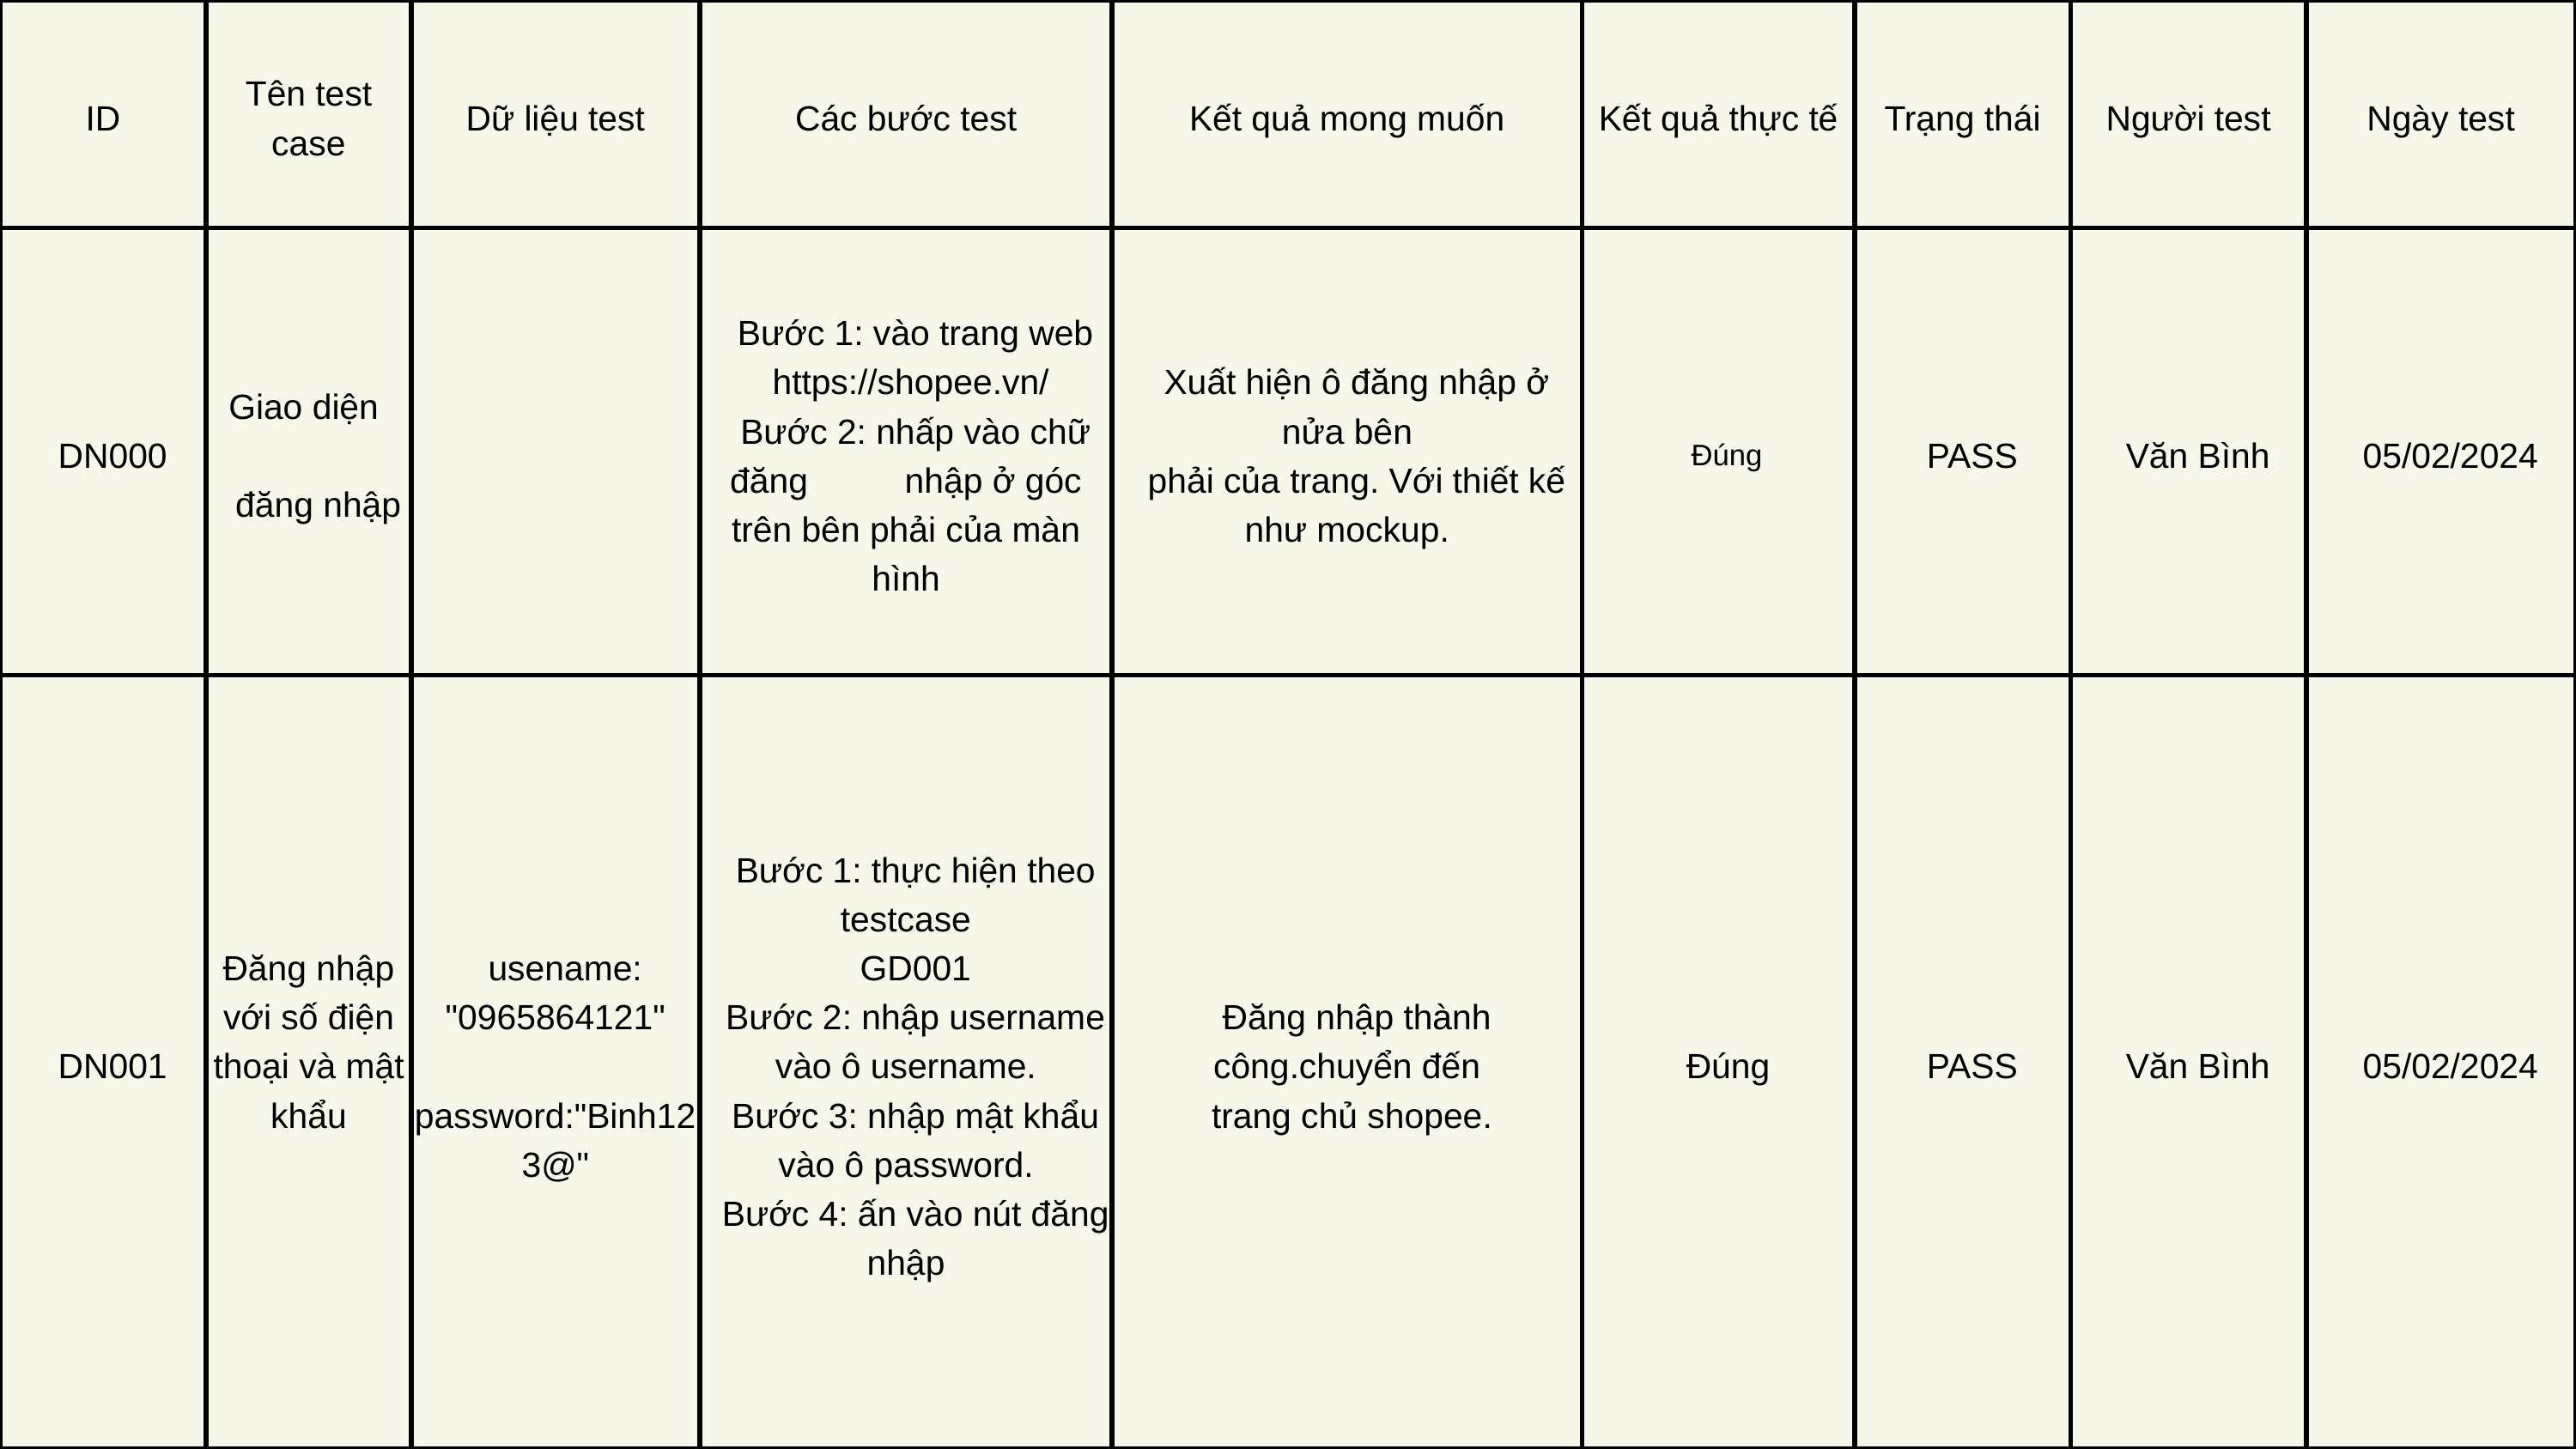

| ID | Tên test case | Dữ liệu test | Các bước test | Kết quả mong muốn | Kết quả thực tế | Trạng thái | Người test | Ngày test |
| --- | --- | --- | --- | --- | --- | --- | --- | --- |
| DN000 | Giao diện đăng nhập |  | Bước 1: vào trang web https://shopee.vn/ Bước 2: nhấp vào chữ đăng nhập ở góc trên bên phải của màn hình | Xuất hiện ô đăng nhập ở nửa bên phải của trang. Với thiết kế như mockup. | Đúng | PASS | Văn Bình | 05/02/2024 |
| DN001 | Đăng nhập với số điện thoại và mật khẩu | usename: "0965864121" password:"Binh123@" | Bước 1: thực hiện theo testcase GD001 Bước 2: nhập username vào ô username. Bước 3: nhập mật khẩu vào ô password. Bước 4: ấn vào nút đăng nhập | Đăng nhập thành công.chuyển đến trang chủ shopee. | Đúng | PASS | Văn Bình | 05/02/2024 |